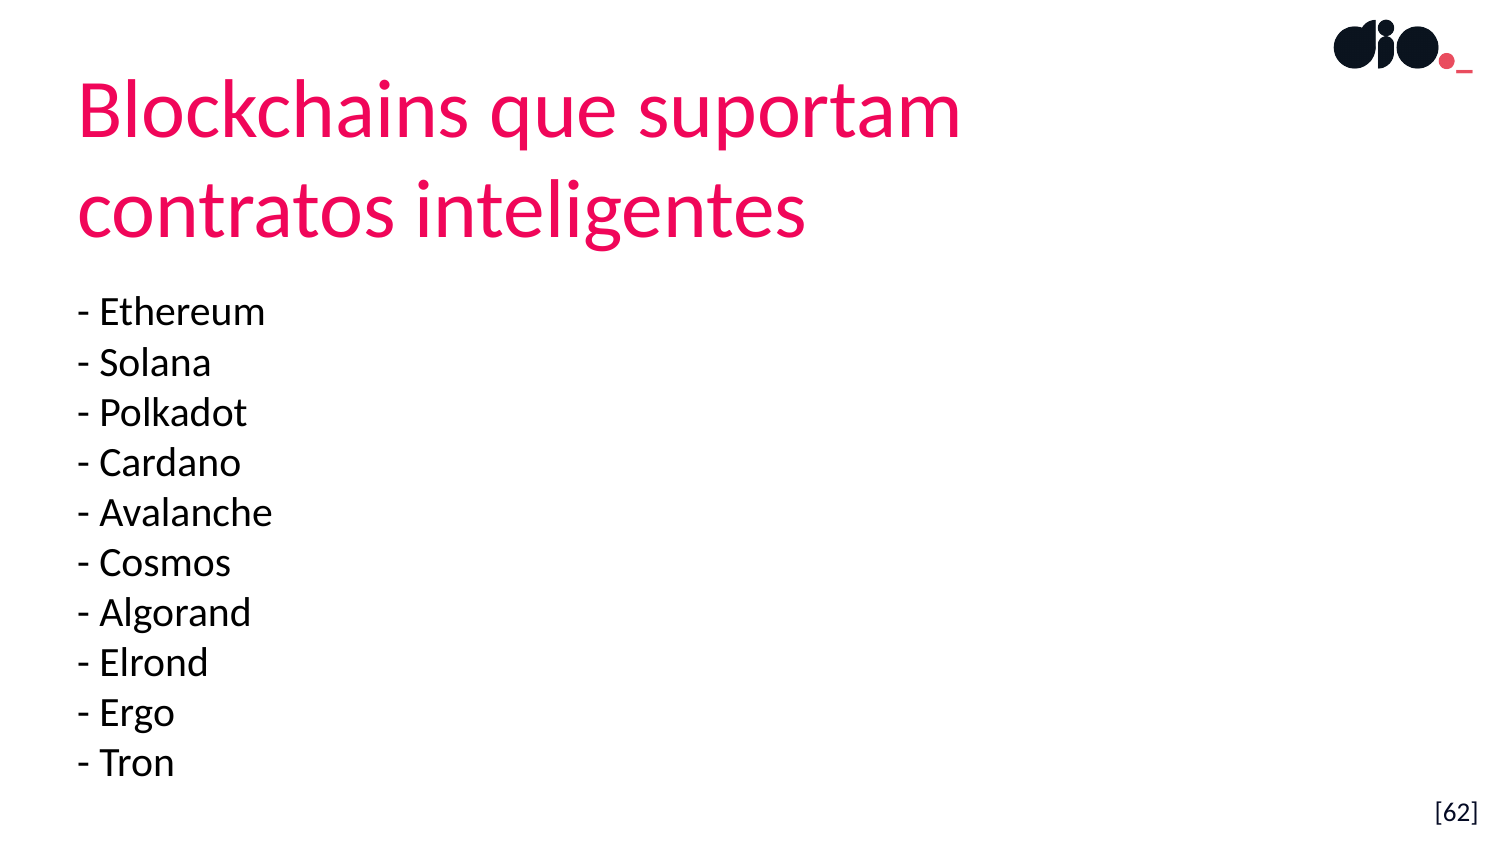

Blockchains que suportam contratos inteligentes
- Ethereum
- Solana
- Polkadot
- Cardano
- Avalanche
- Cosmos
- Algorand
- Elrond
- Ergo
- Tron
[62]